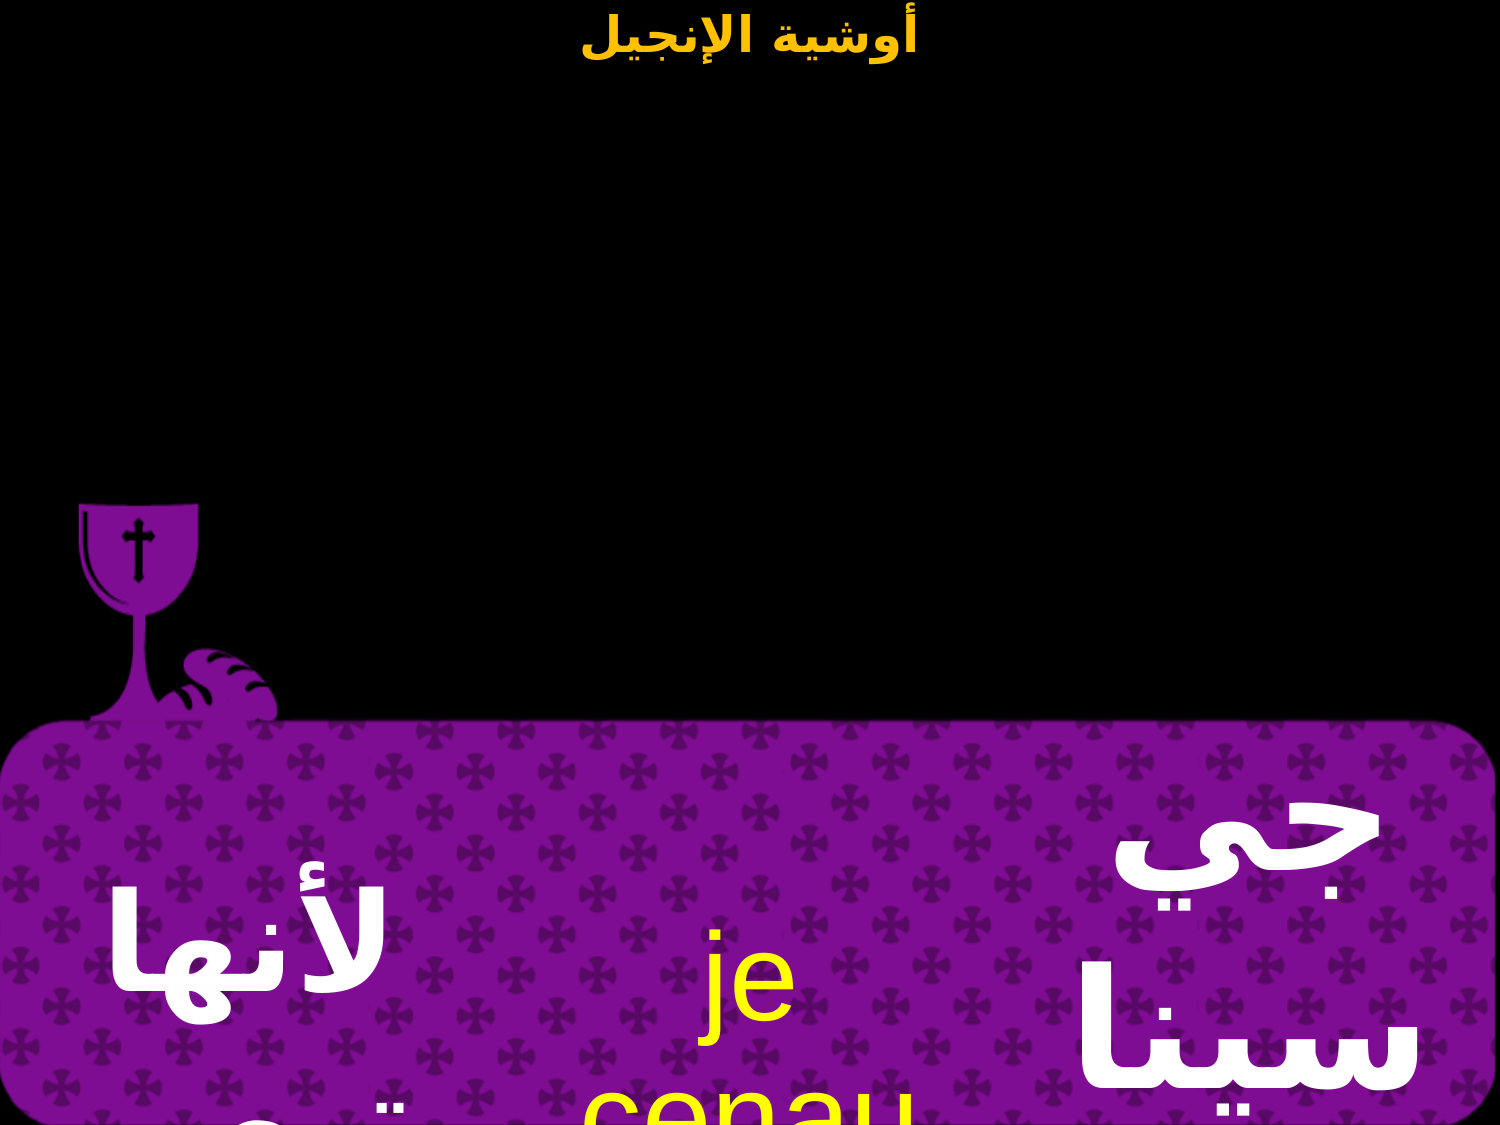

| لأنها تبصر | je cenau | جي سيناف |
| --- | --- | --- |